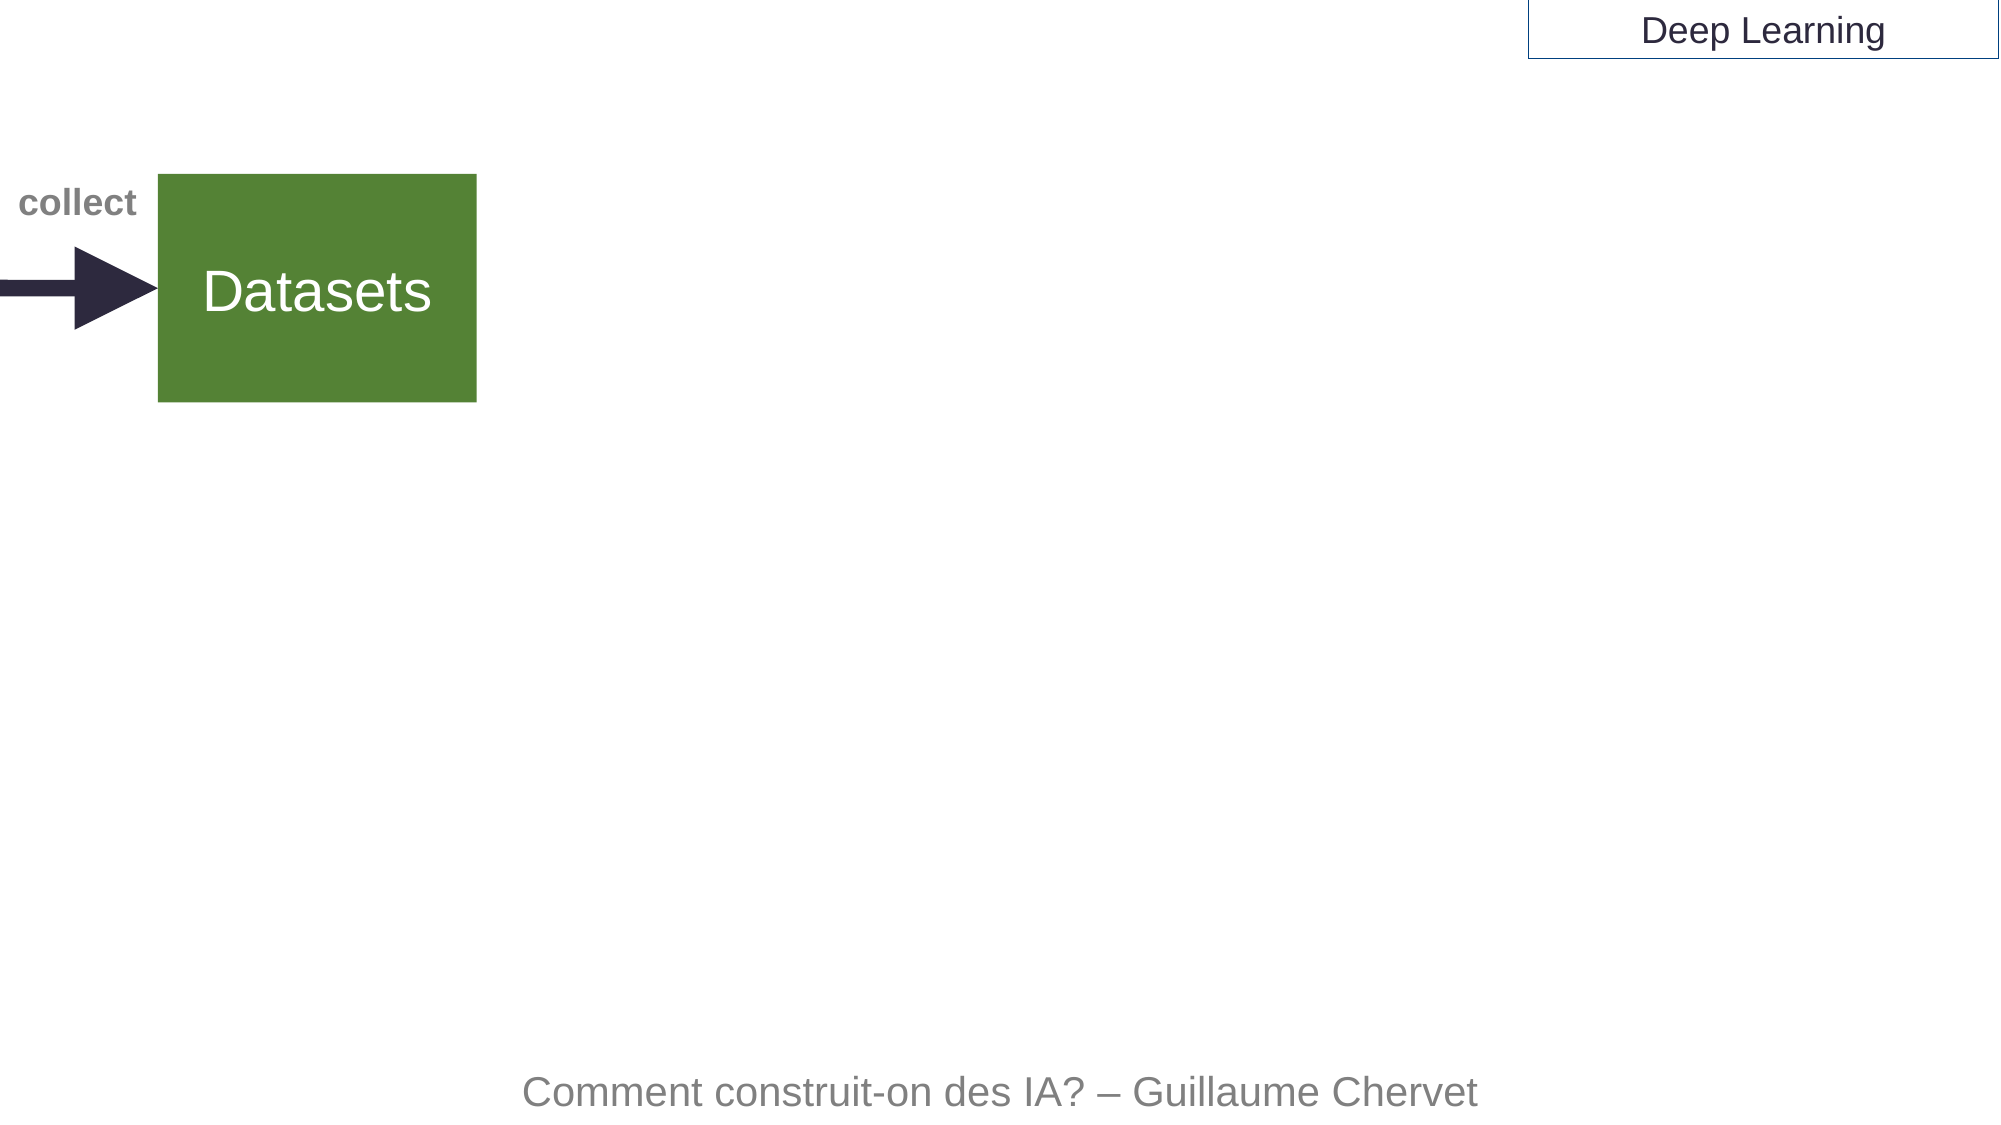

Deep Learning
collect
Datasets
Comment construit-on des IA? – Guillaume Chervet